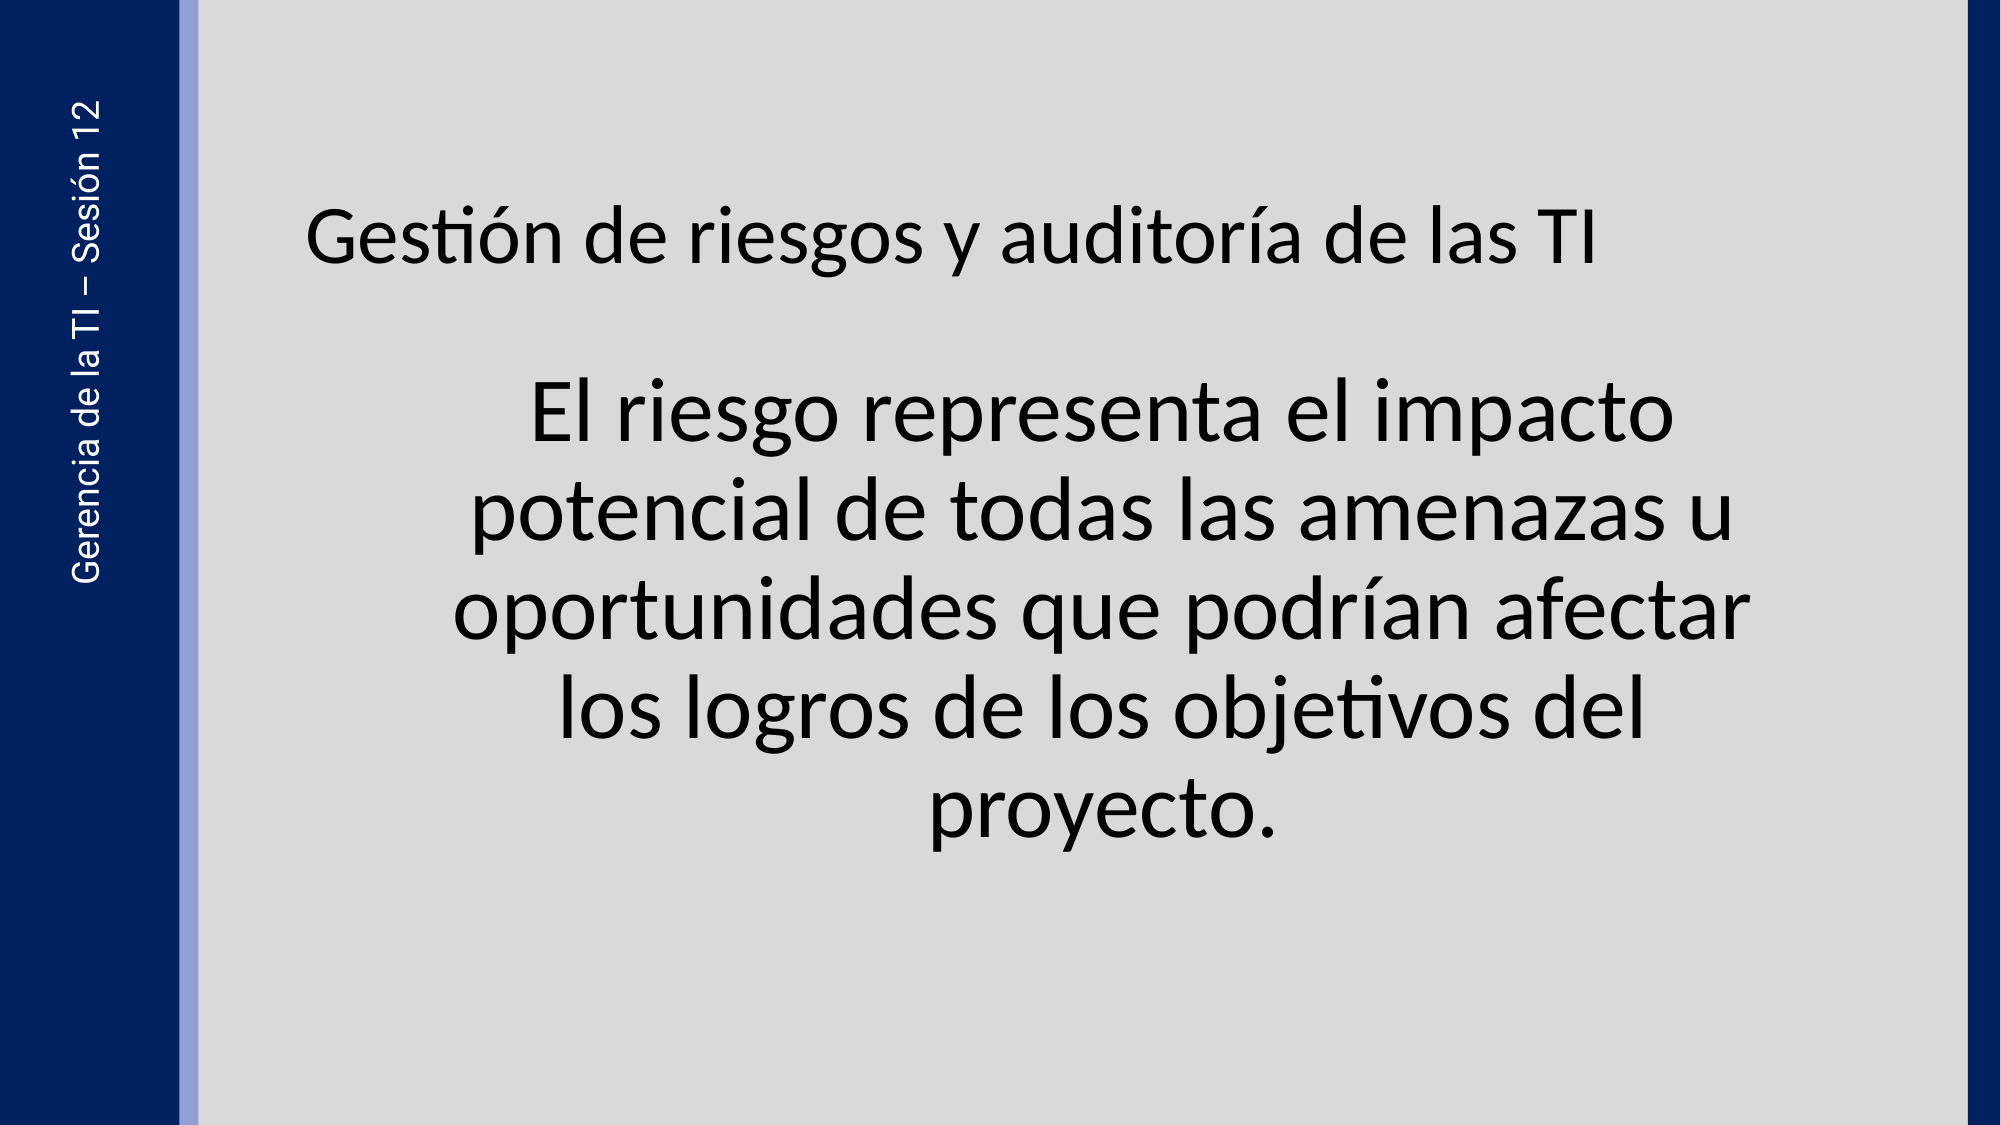

Gestión de riesgos y auditoría de las TI
El riesgo representa el impacto potencial de todas las amenazas u oportunidades que podrían afectar los logros de los objetivos del proyecto.
Gerencia de la TI – Sesión 12